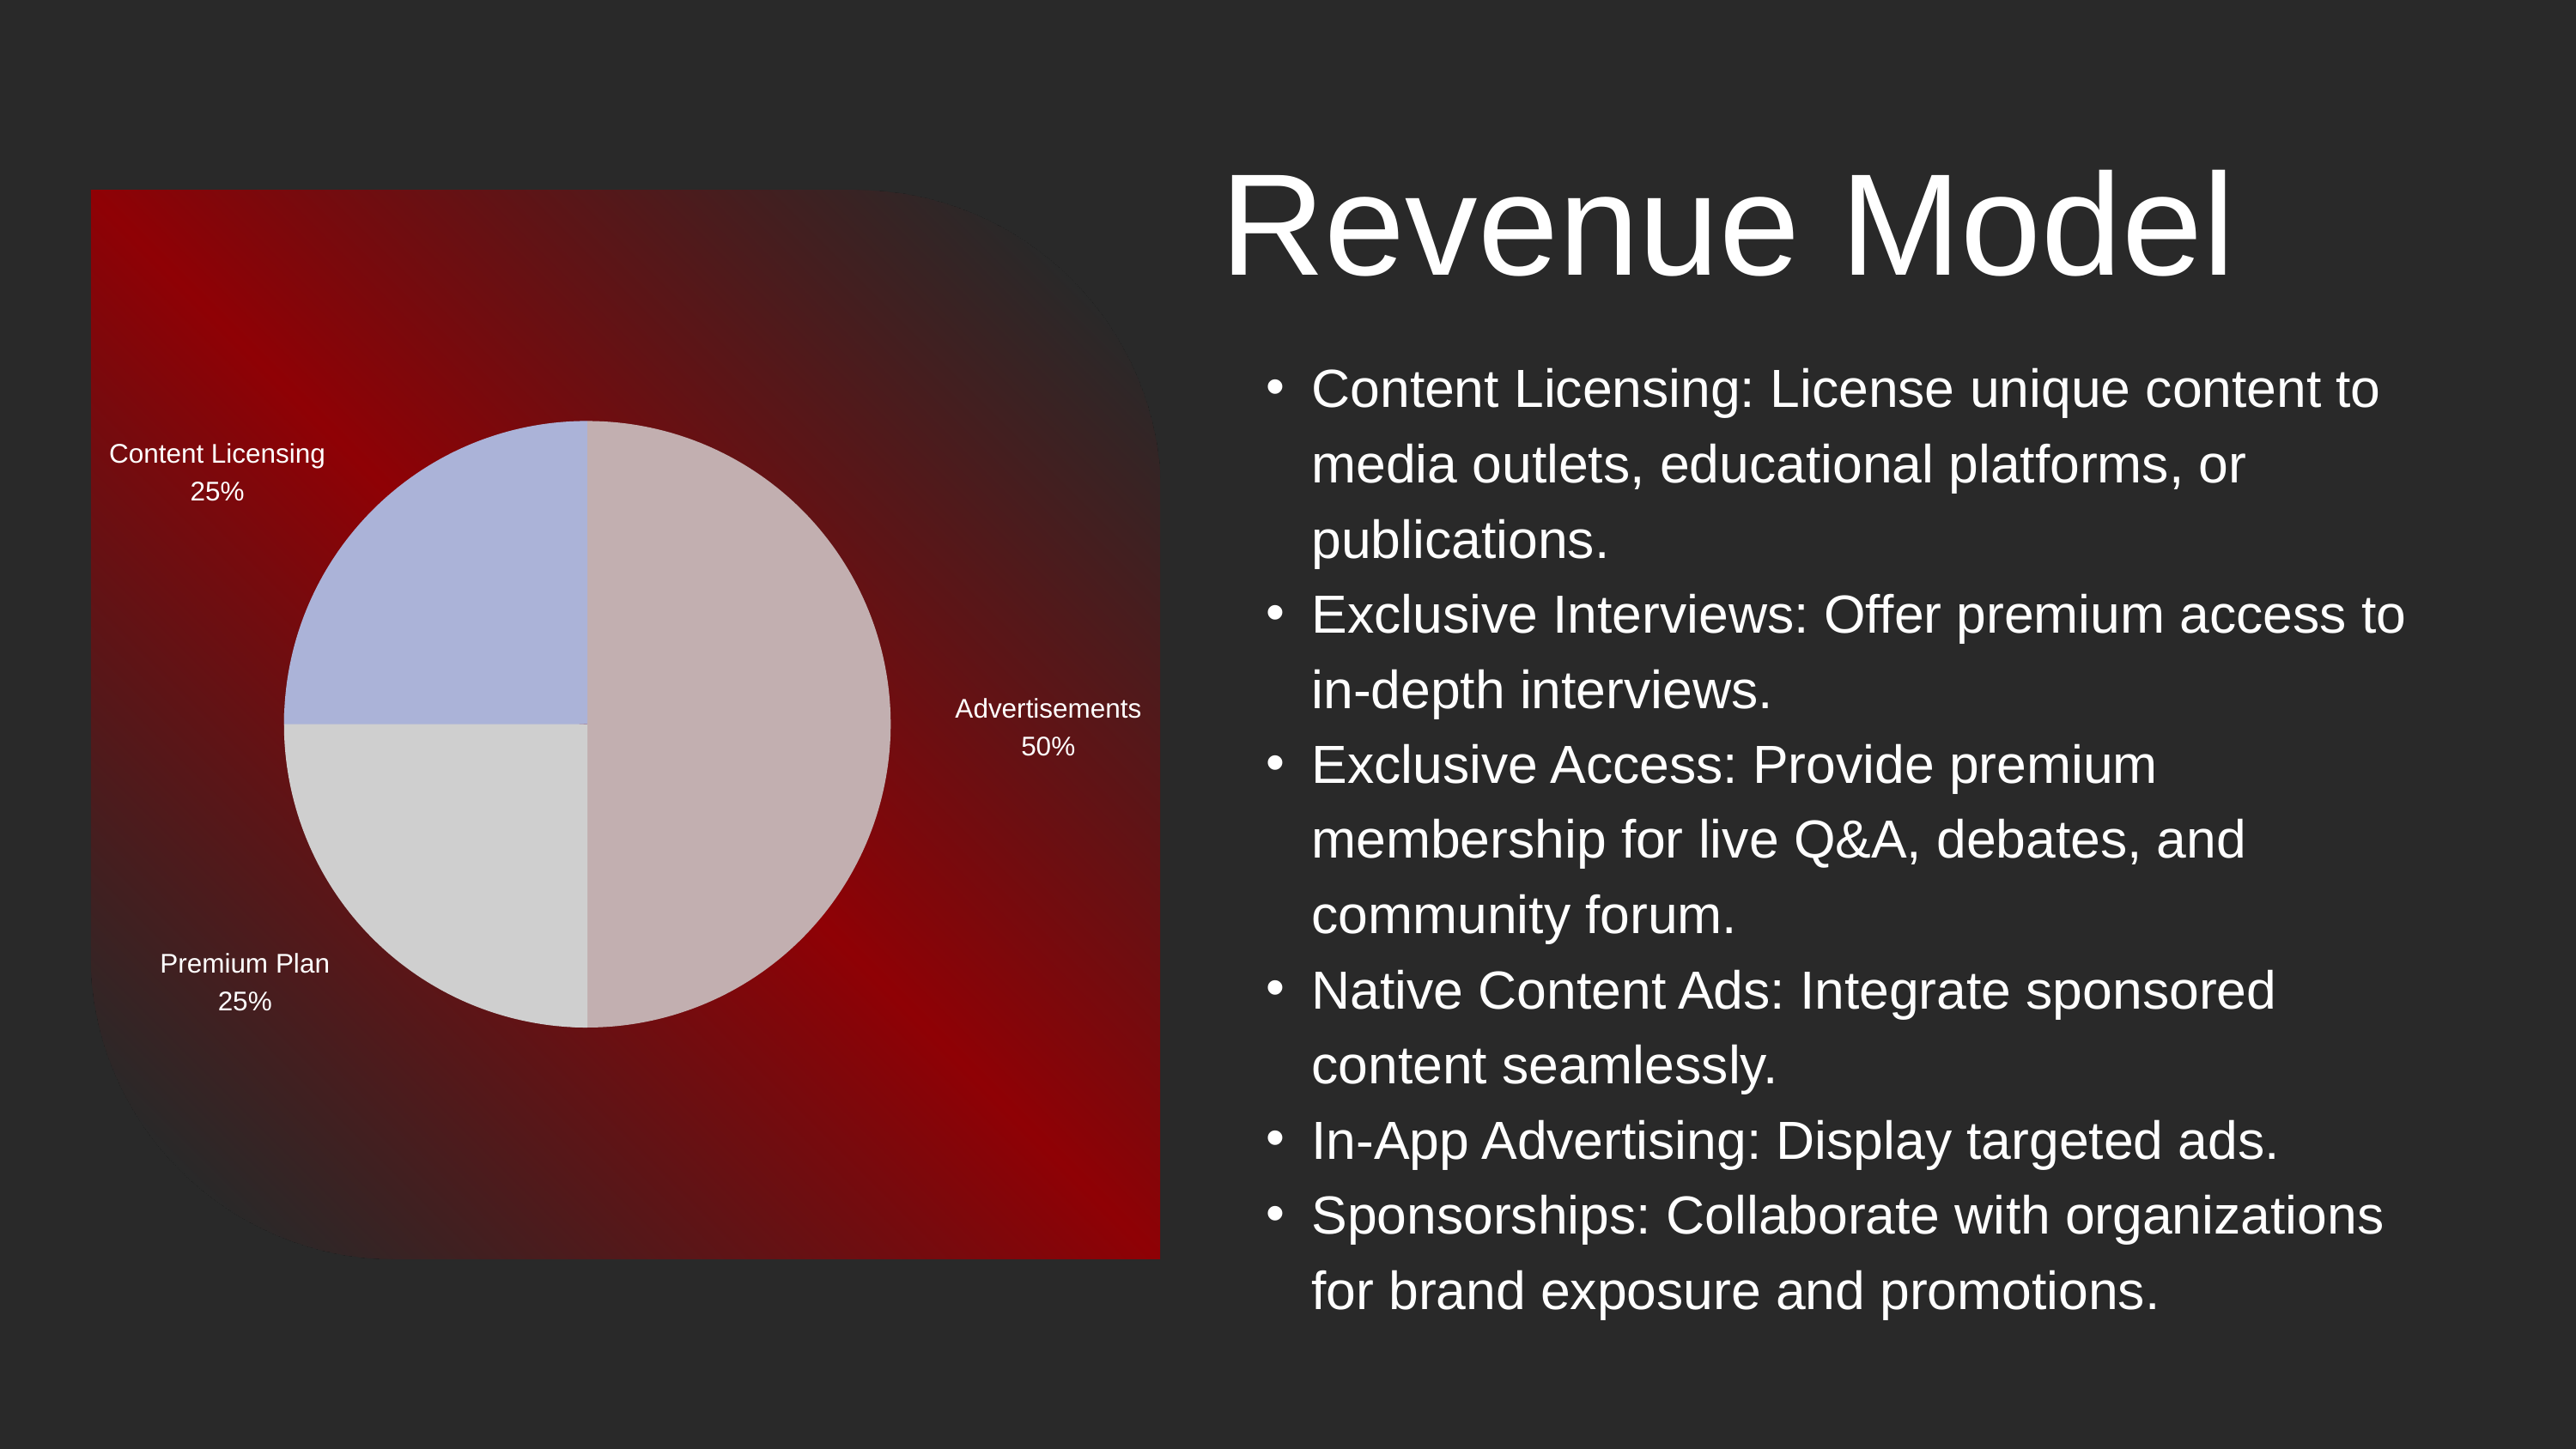

Revenue Model
Content Licensing: License unique content to media outlets, educational platforms, or publications.
Exclusive Interviews: Offer premium access to in-depth interviews.
Exclusive Access: Provide premium membership for live Q&A, debates, and community forum.
Native Content Ads: Integrate sponsored content seamlessly.
In-App Advertising: Display targeted ads.
Sponsorships: Collaborate with organizations for brand exposure and promotions.

Content Licensing
25%
Advertisements
50%
Premium Plan
25%